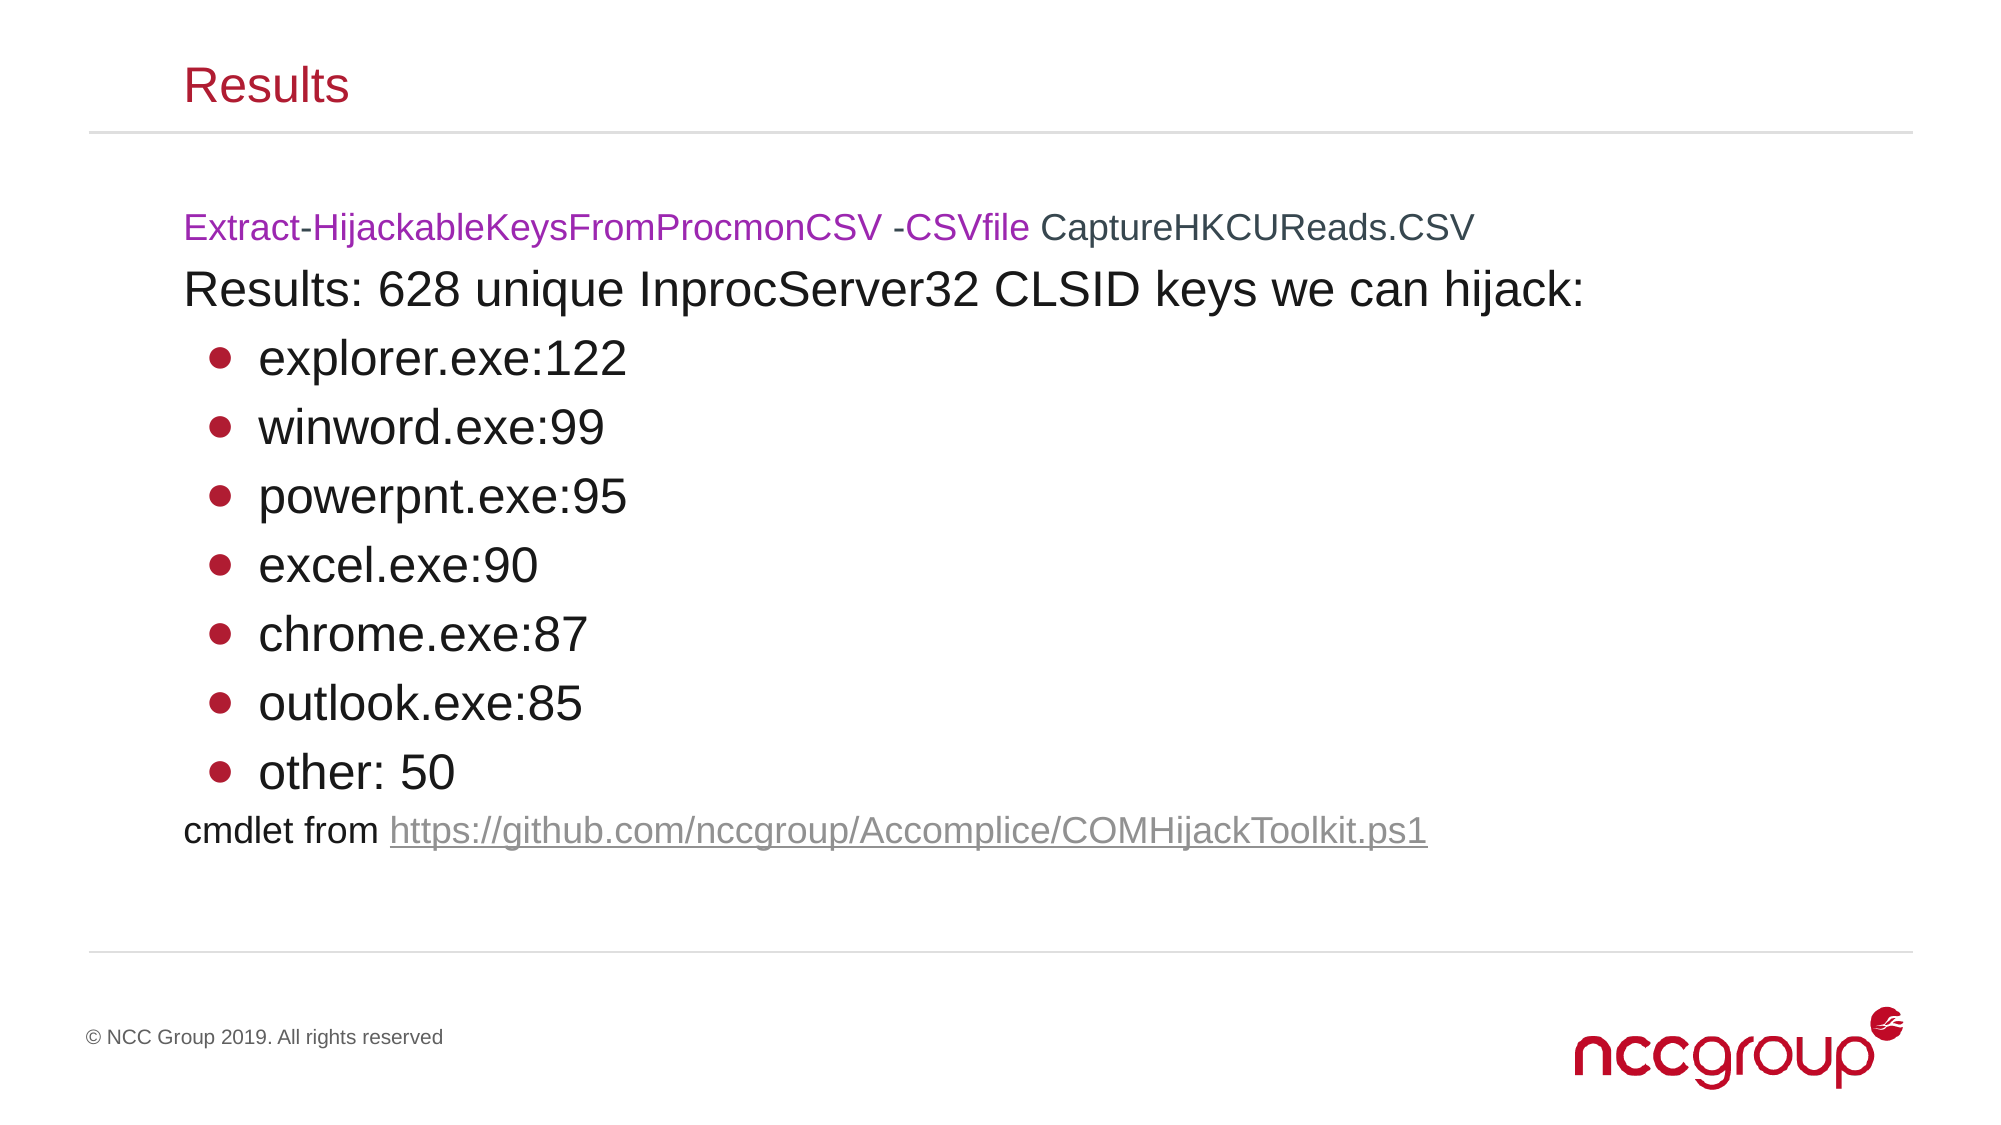

Results
Extract-HijackableKeysFromProcmonCSV -CSVfile CaptureHKCUReads.CSV
Results: 628 unique InprocServer32 CLSID keys we can hijack:
explorer.exe:122
winword.exe:99
powerpnt.exe:95
excel.exe:90
chrome.exe:87
outlook.exe:85
other: 50
cmdlet from https://github.com/nccgroup/Accomplice/COMHijackToolkit.ps1